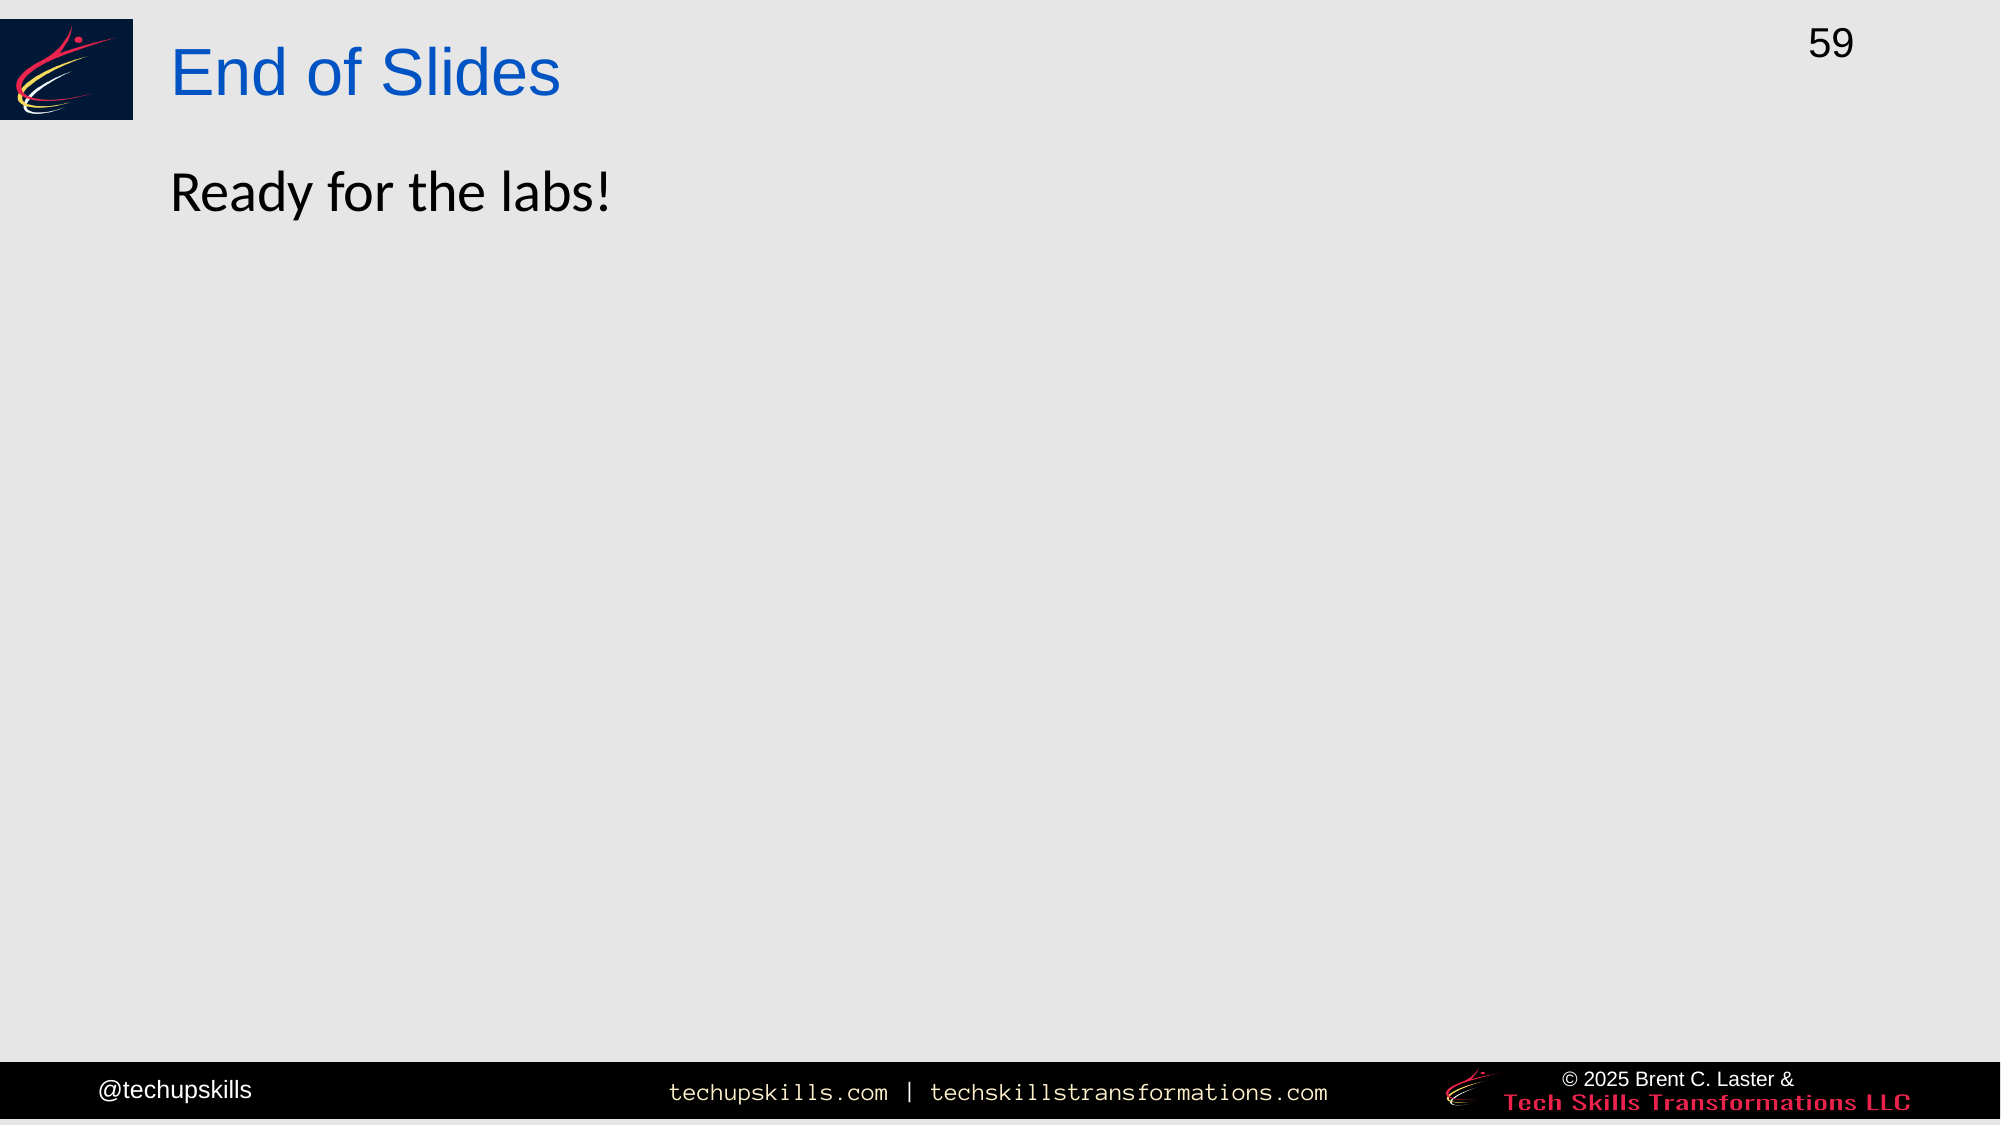

# End of Slides
Ready for the labs!